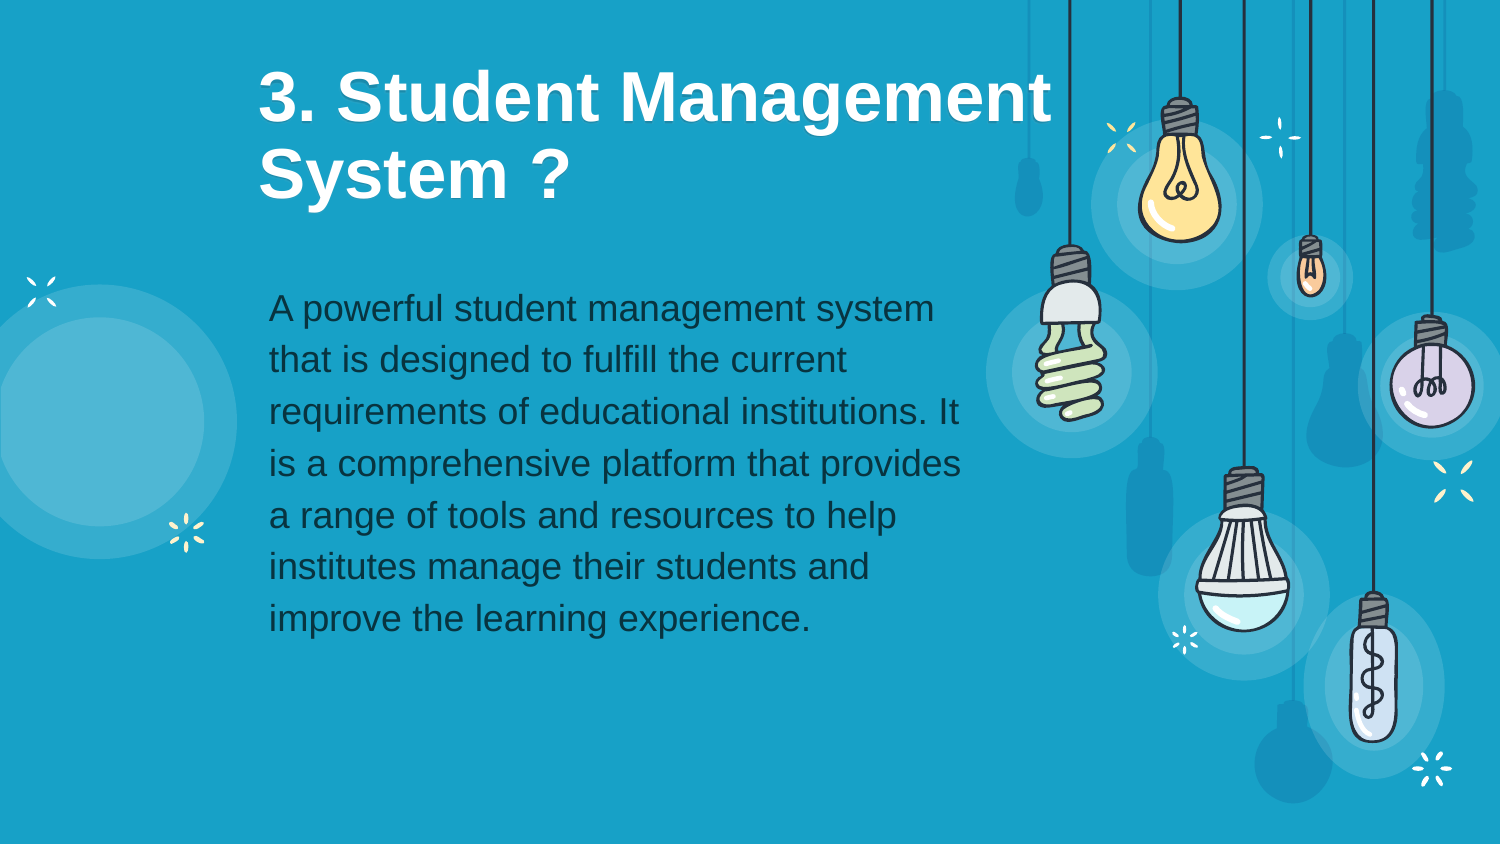

# 3. Student Management System ?
	A powerful student management system that is designed to fulfill the current requirements of educational institutions. It is a comprehensive platform that provides a range of tools and resources to help institutes manage their students and improve the learning experience.